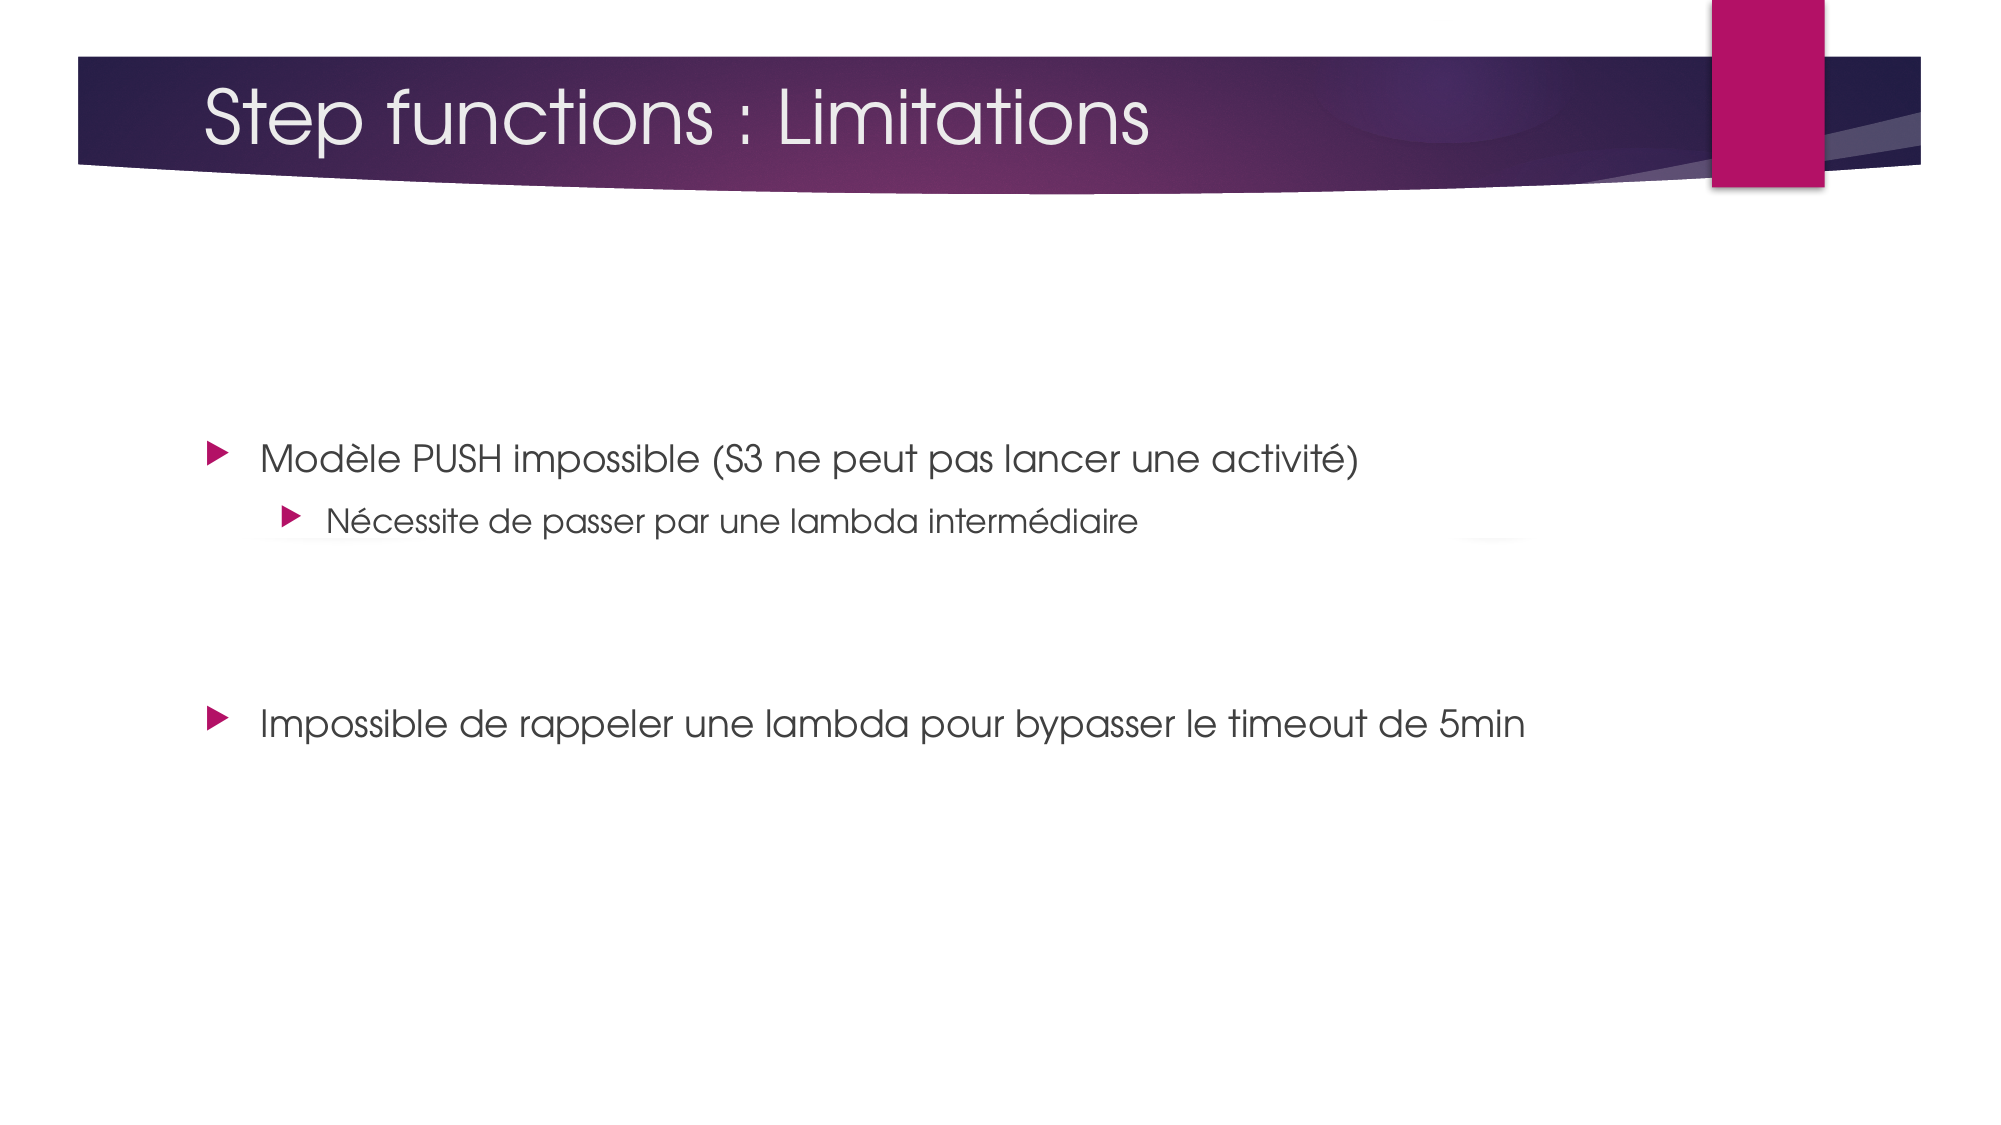

# Step functions : Limitations
Modèle PUSH impossible (S3 ne peut pas lancer une activité)
Nécessite de passer par une lambda intermédiaire

Impossible de rappeler une lambda pour bypasser le timeout de 5min